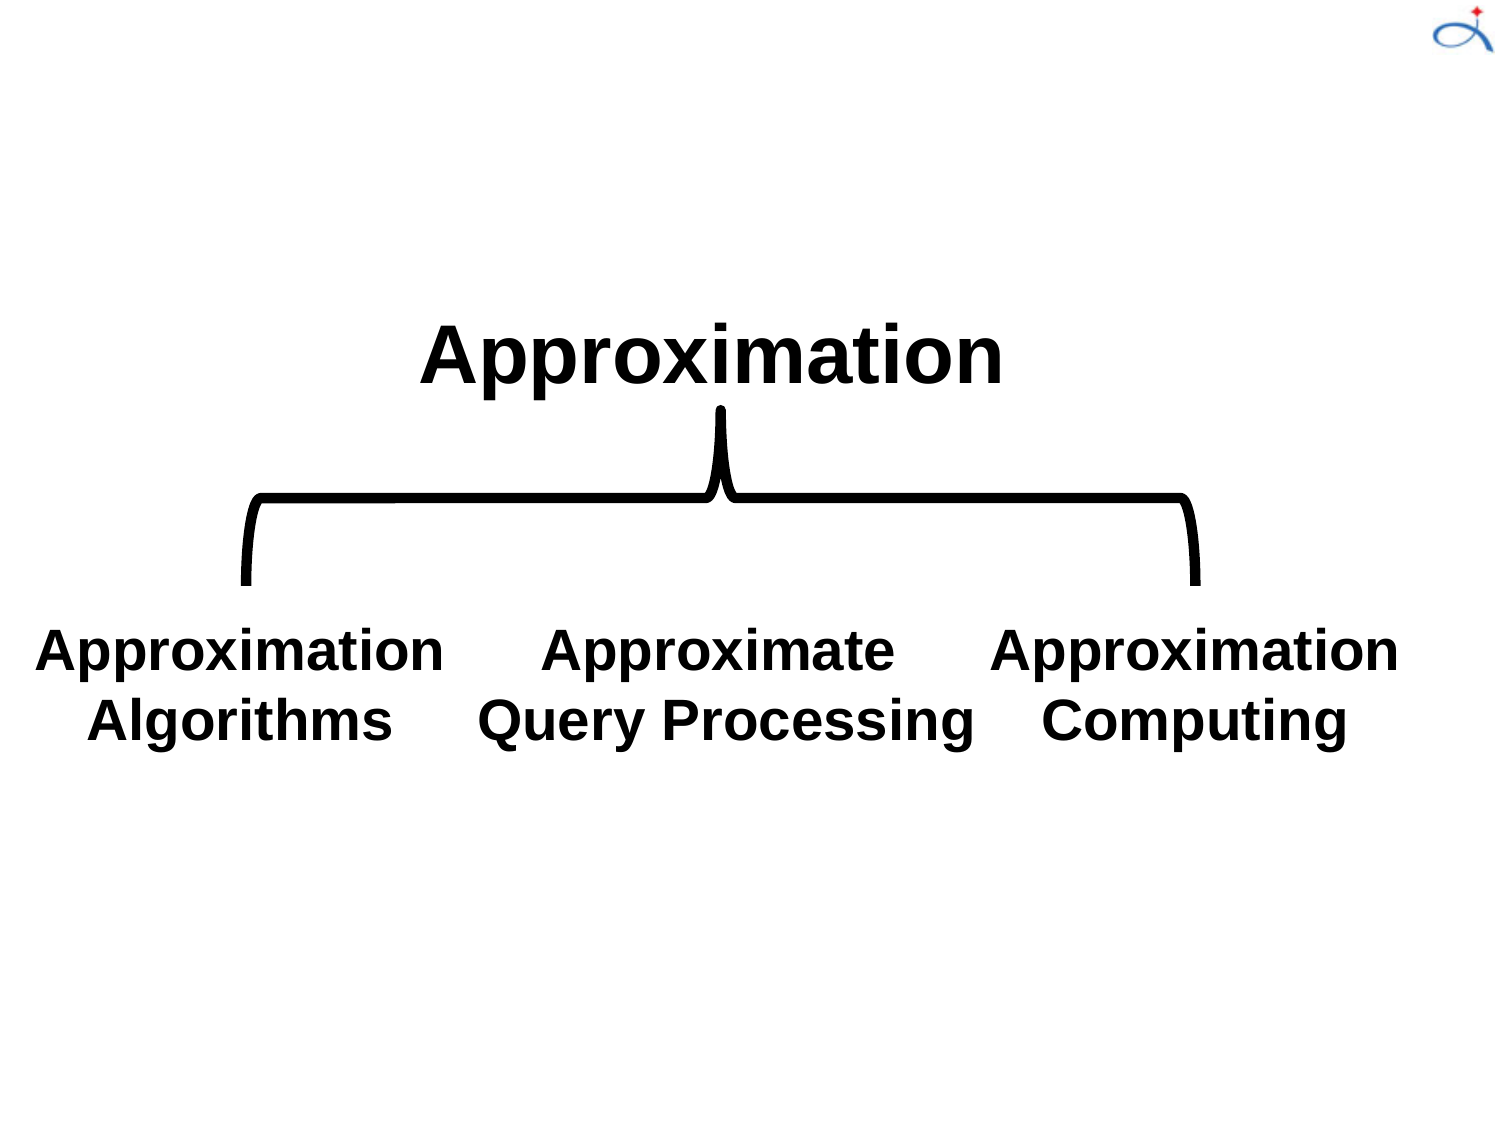

Approximation
Approximation Algorithms
Approximate
Query Processing
Approximation Computing